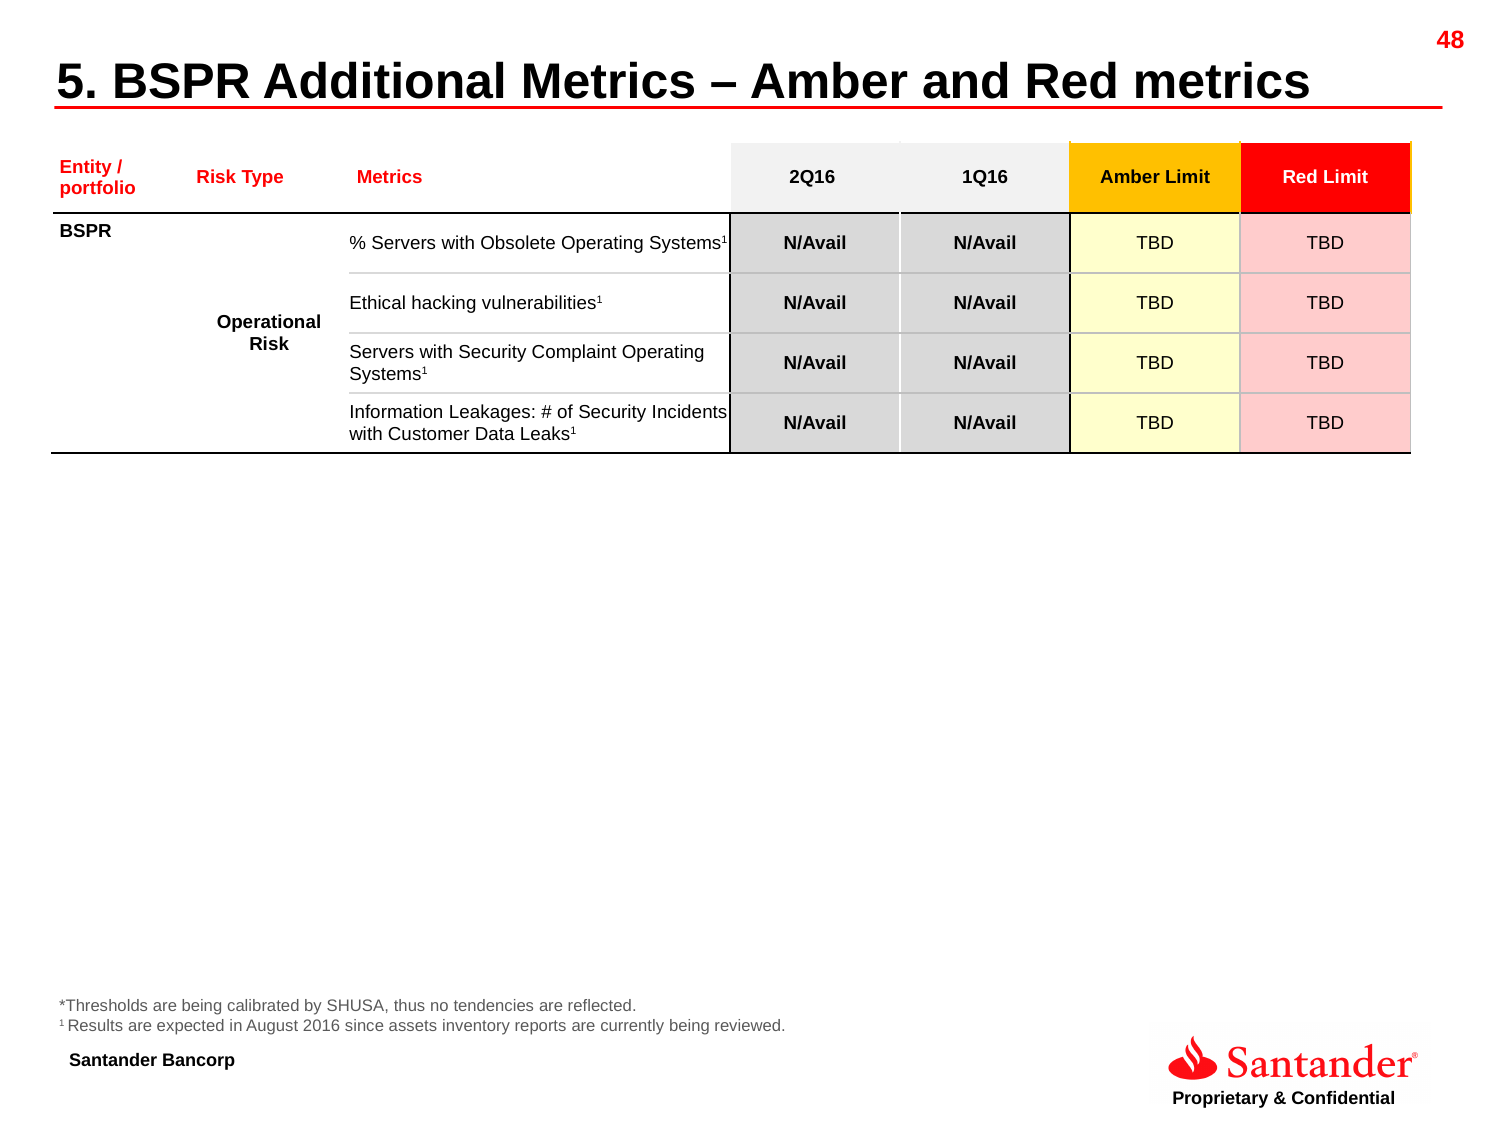

48
5. BSPR Additional Metrics – Amber and Red metrics
|  |  |  |  |  |  |  |
| --- | --- | --- | --- | --- | --- | --- |
| Entity / portfolio | Risk Type | Metrics | 2Q16 | 1Q16 | Amber Limit | Red Limit |
| BSPR | Operational Risk | % Servers with Obsolete Operating Systems1 | N/Avail | N/Avail | TBD | TBD |
|  |  | Ethical hacking vulnerabilities1 | N/Avail | N/Avail | TBD | TBD |
|  |  | Servers with Security Complaint Operating Systems1 | N/Avail | N/Avail | TBD | TBD |
|  |  | Information Leakages: # of Security Incidents with Customer Data Leaks1 | N/Avail | N/Avail | TBD | TBD |
*Thresholds are being calibrated by SHUSA, thus no tendencies are reflected.
1 Results are expected in August 2016 since assets inventory reports are currently being reviewed.